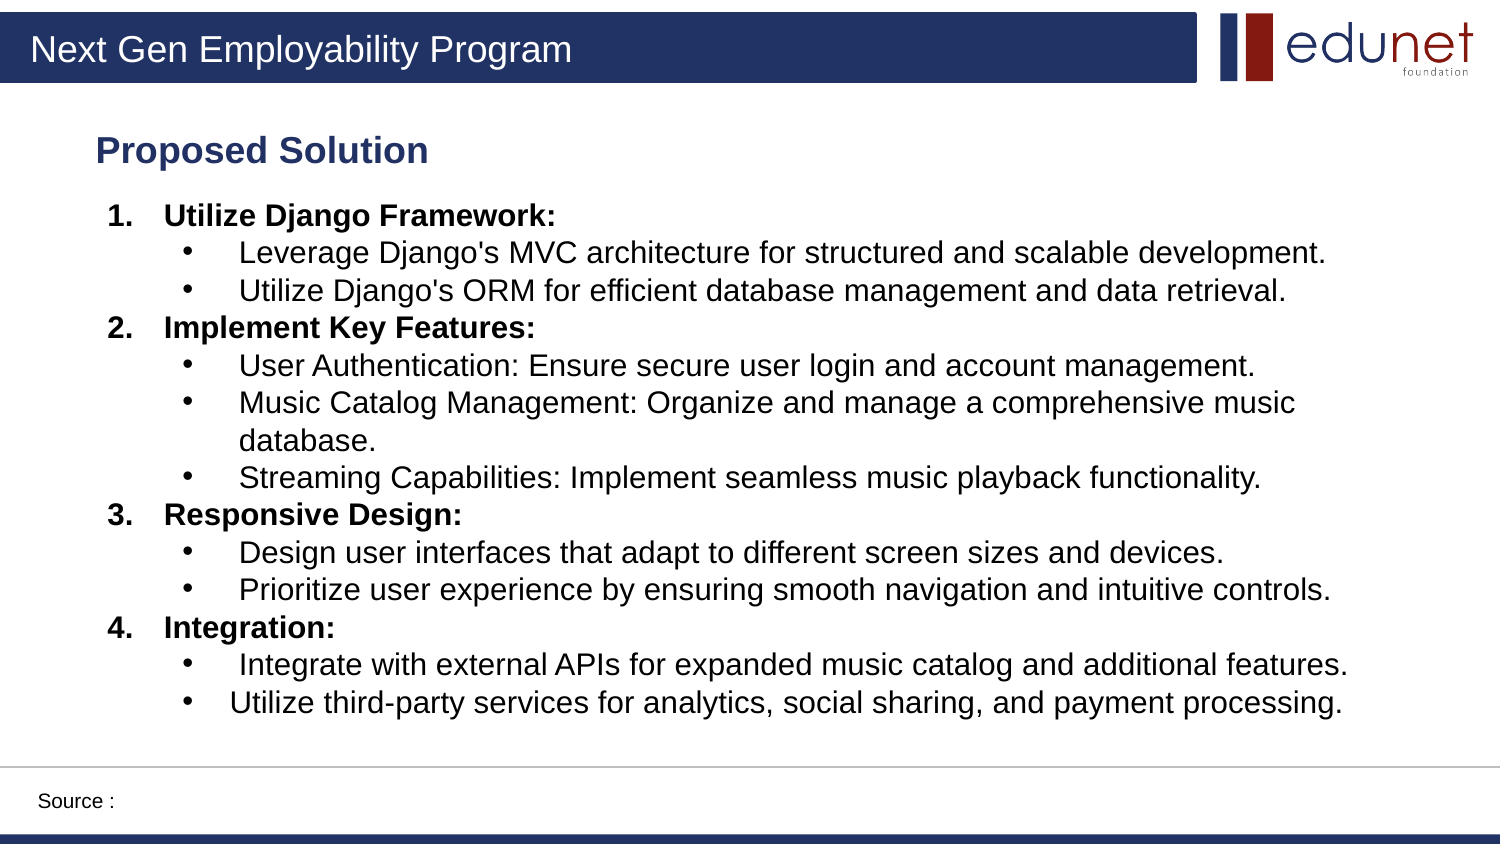

Proposed Solution
Utilize Django Framework:
Leverage Django's MVC architecture for structured and scalable development.
Utilize Django's ORM for efficient database management and data retrieval.
Implement Key Features:
User Authentication: Ensure secure user login and account management.
Music Catalog Management: Organize and manage a comprehensive music database.
Streaming Capabilities: Implement seamless music playback functionality.
Responsive Design:
Design user interfaces that adapt to different screen sizes and devices.
Prioritize user experience by ensuring smooth navigation and intuitive controls.
Integration:
Integrate with external APIs for expanded music catalog and additional features.
Utilize third-party services for analytics, social sharing, and payment processing.
Source :